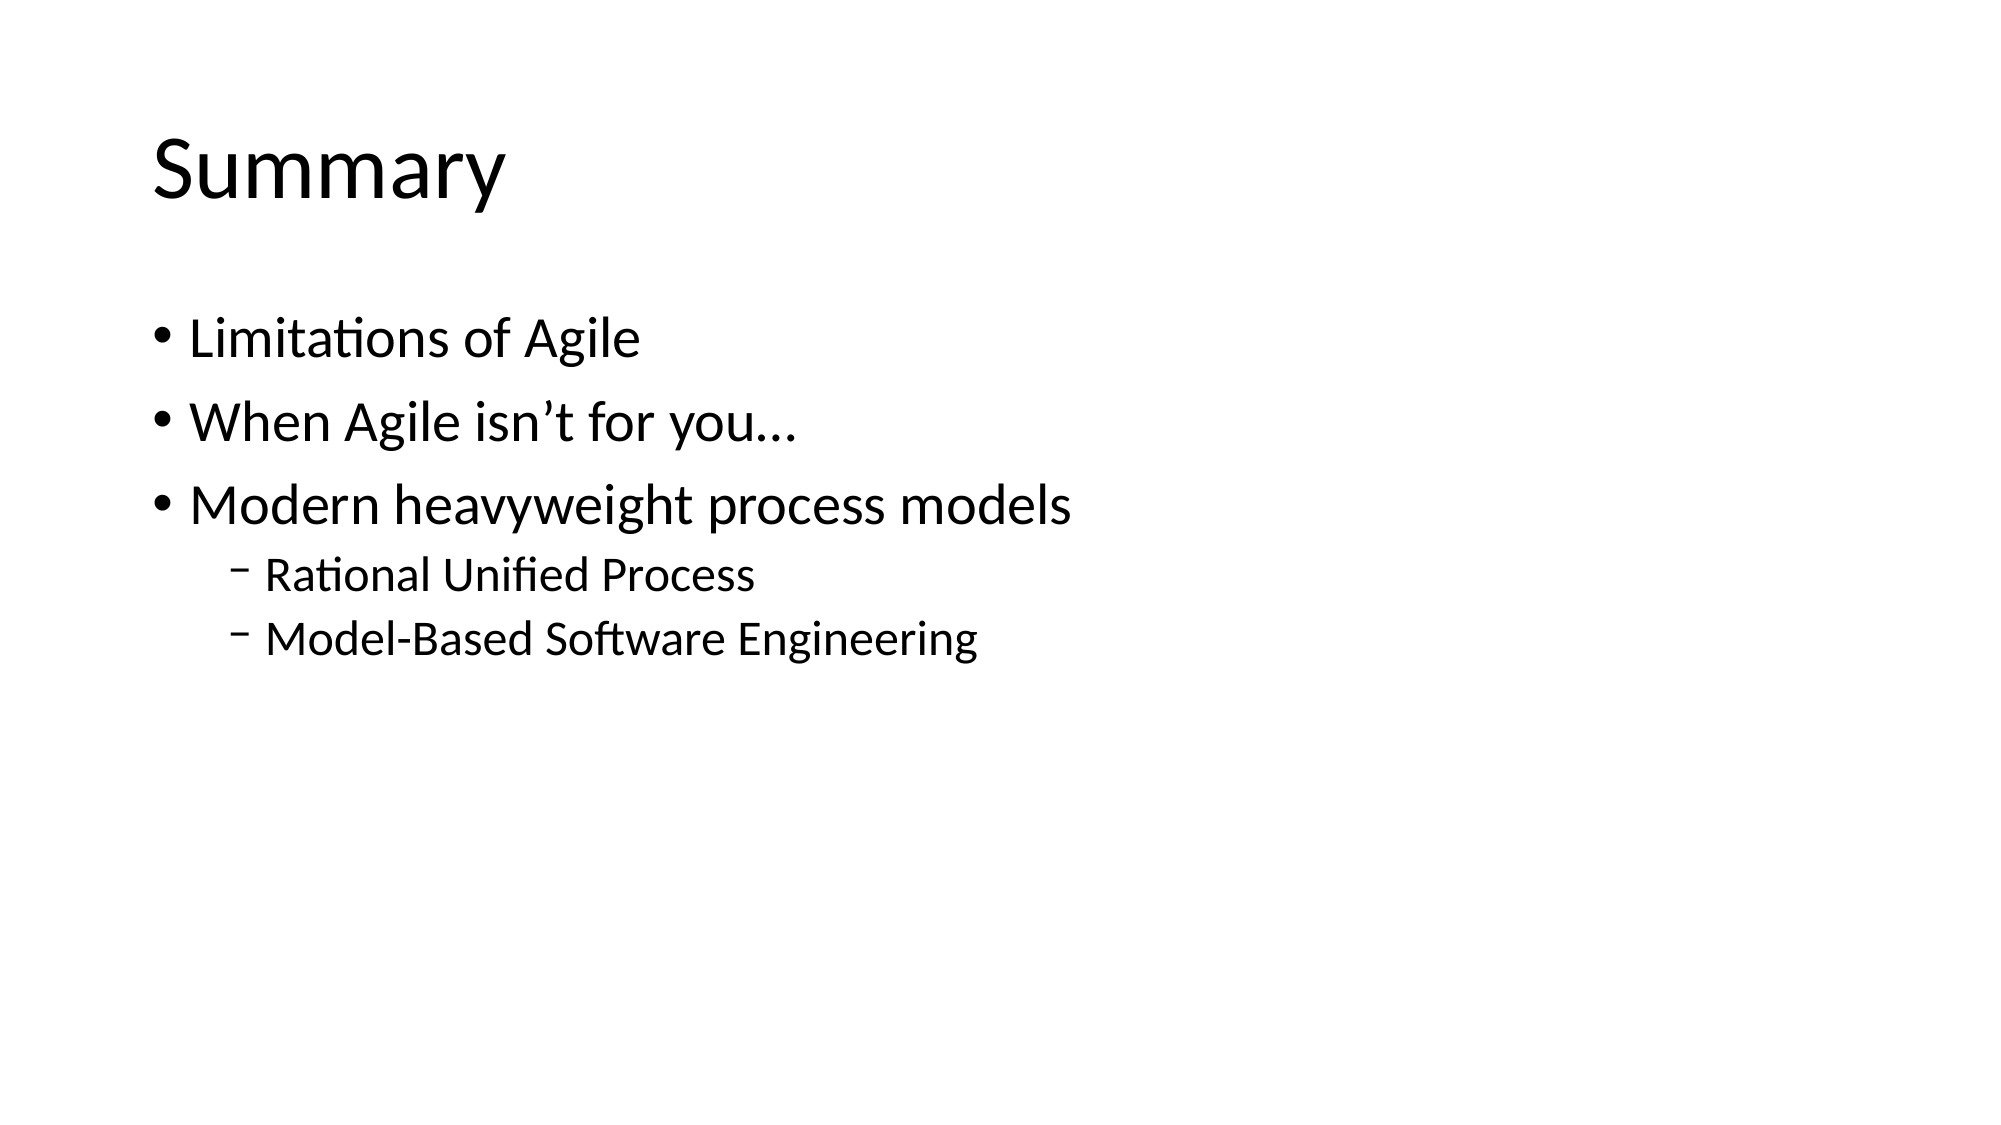

# Summary
Limitations of Agile
When Agile isn’t for you…
Modern heavyweight process models
Rational Unified Process
Model-Based Software Engineering